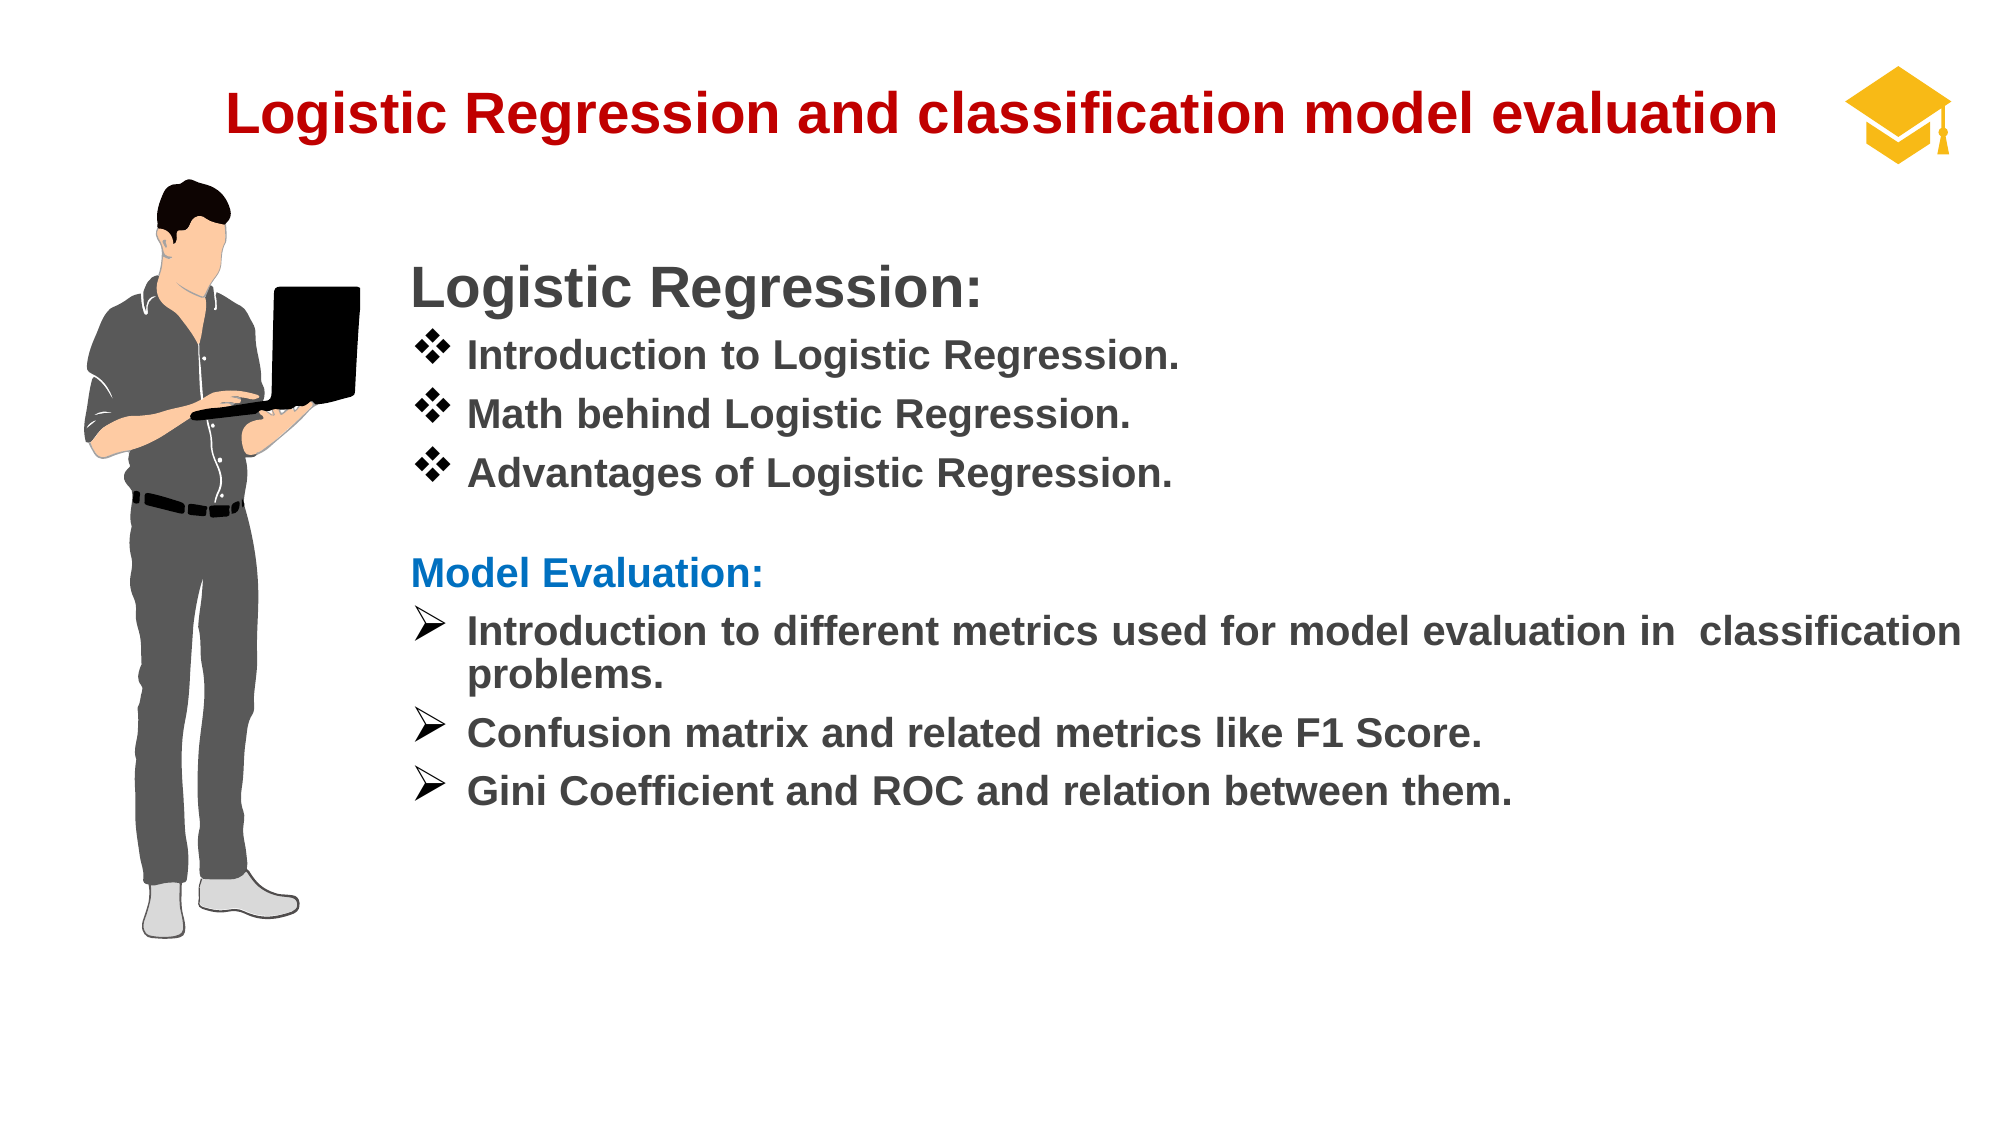

Logistic Regression and classification model evaluation

Logistic Regression:
Introduction to Logistic Regression.
Math behind Logistic Regression.
Advantages of Logistic Regression.

Model Evaluation:
Introduction to different metrics used for model evaluation in  classification problems.
Confusion matrix and related metrics like F1 Score.
Gini Coefficient and ROC and relation between them.